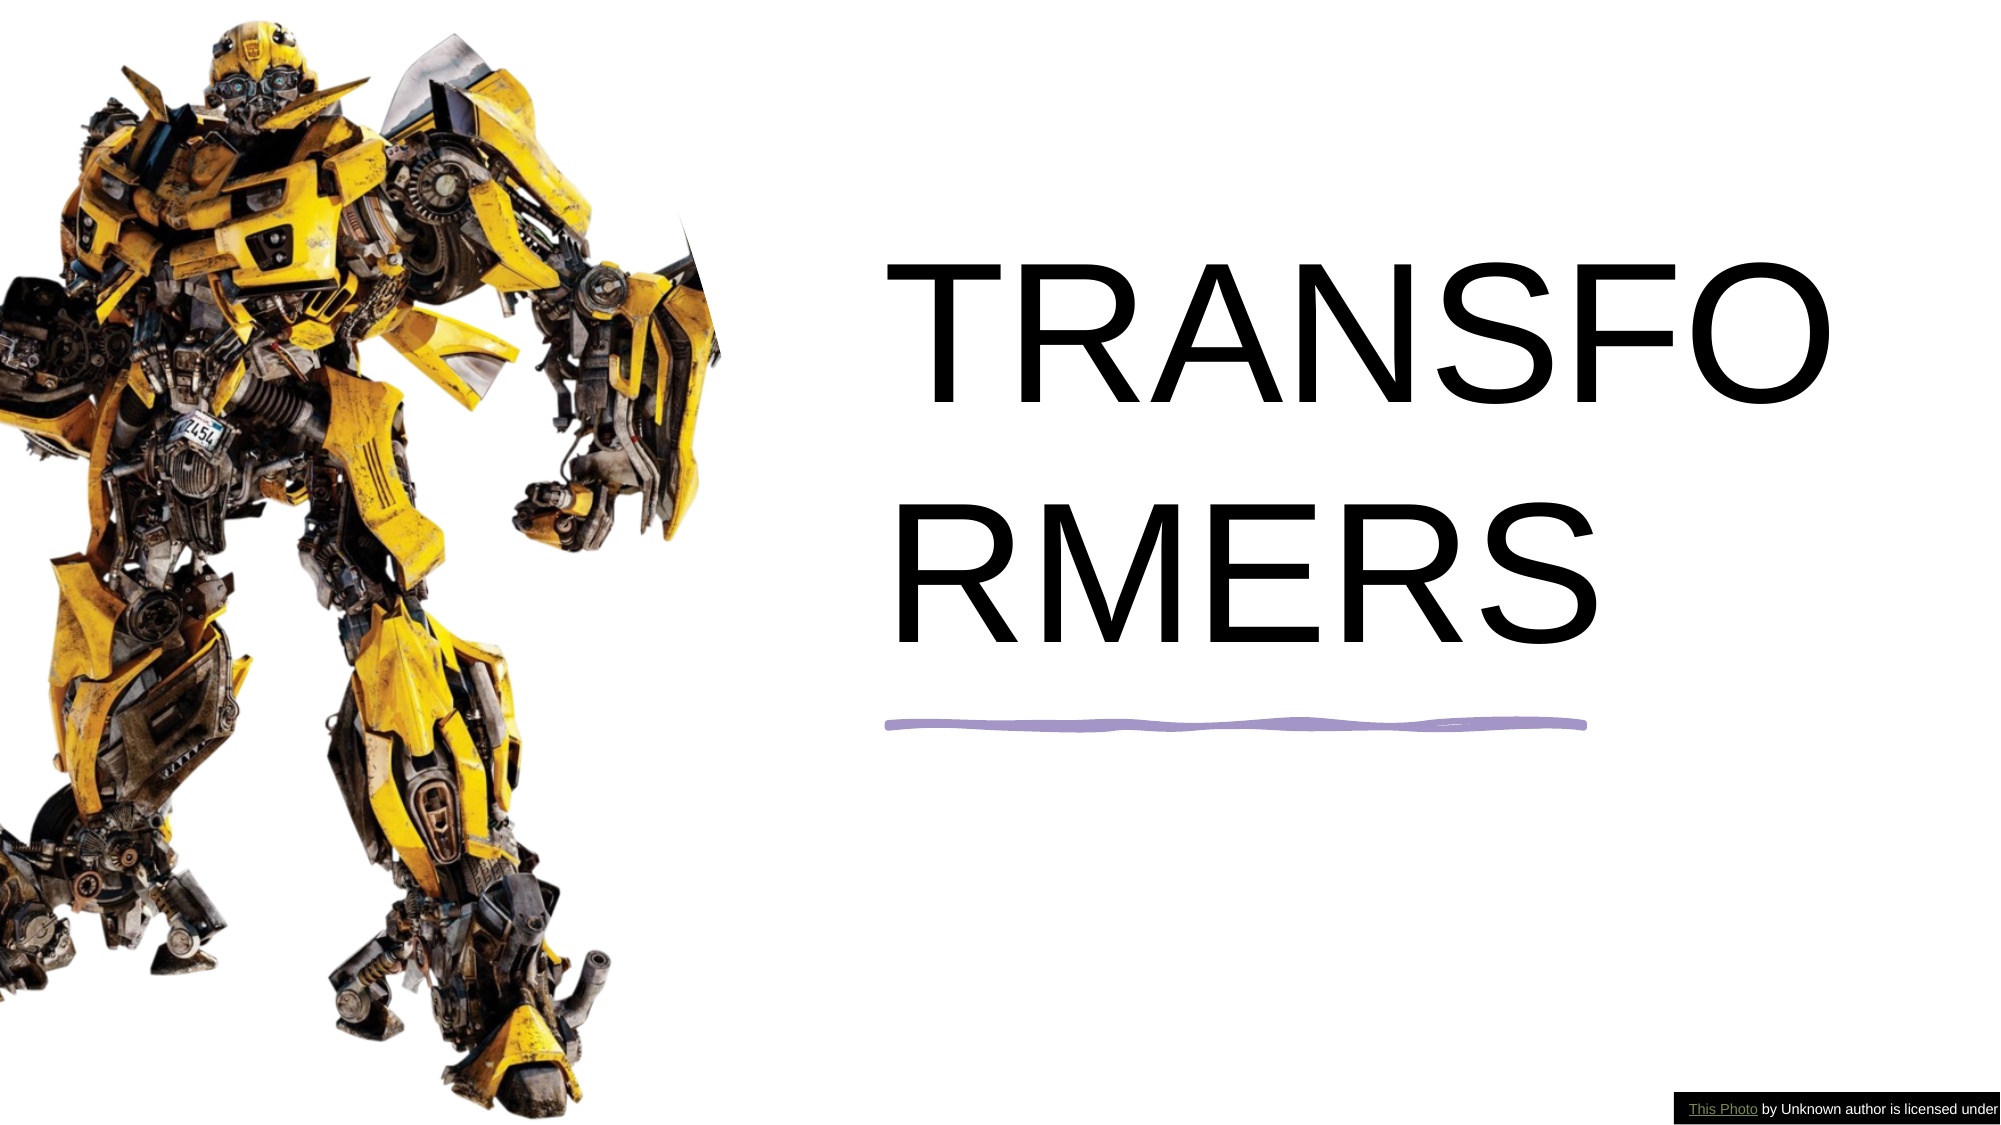

TRANSFORMERS

This Photo by Unknown author is licensed under CC BY-NC.